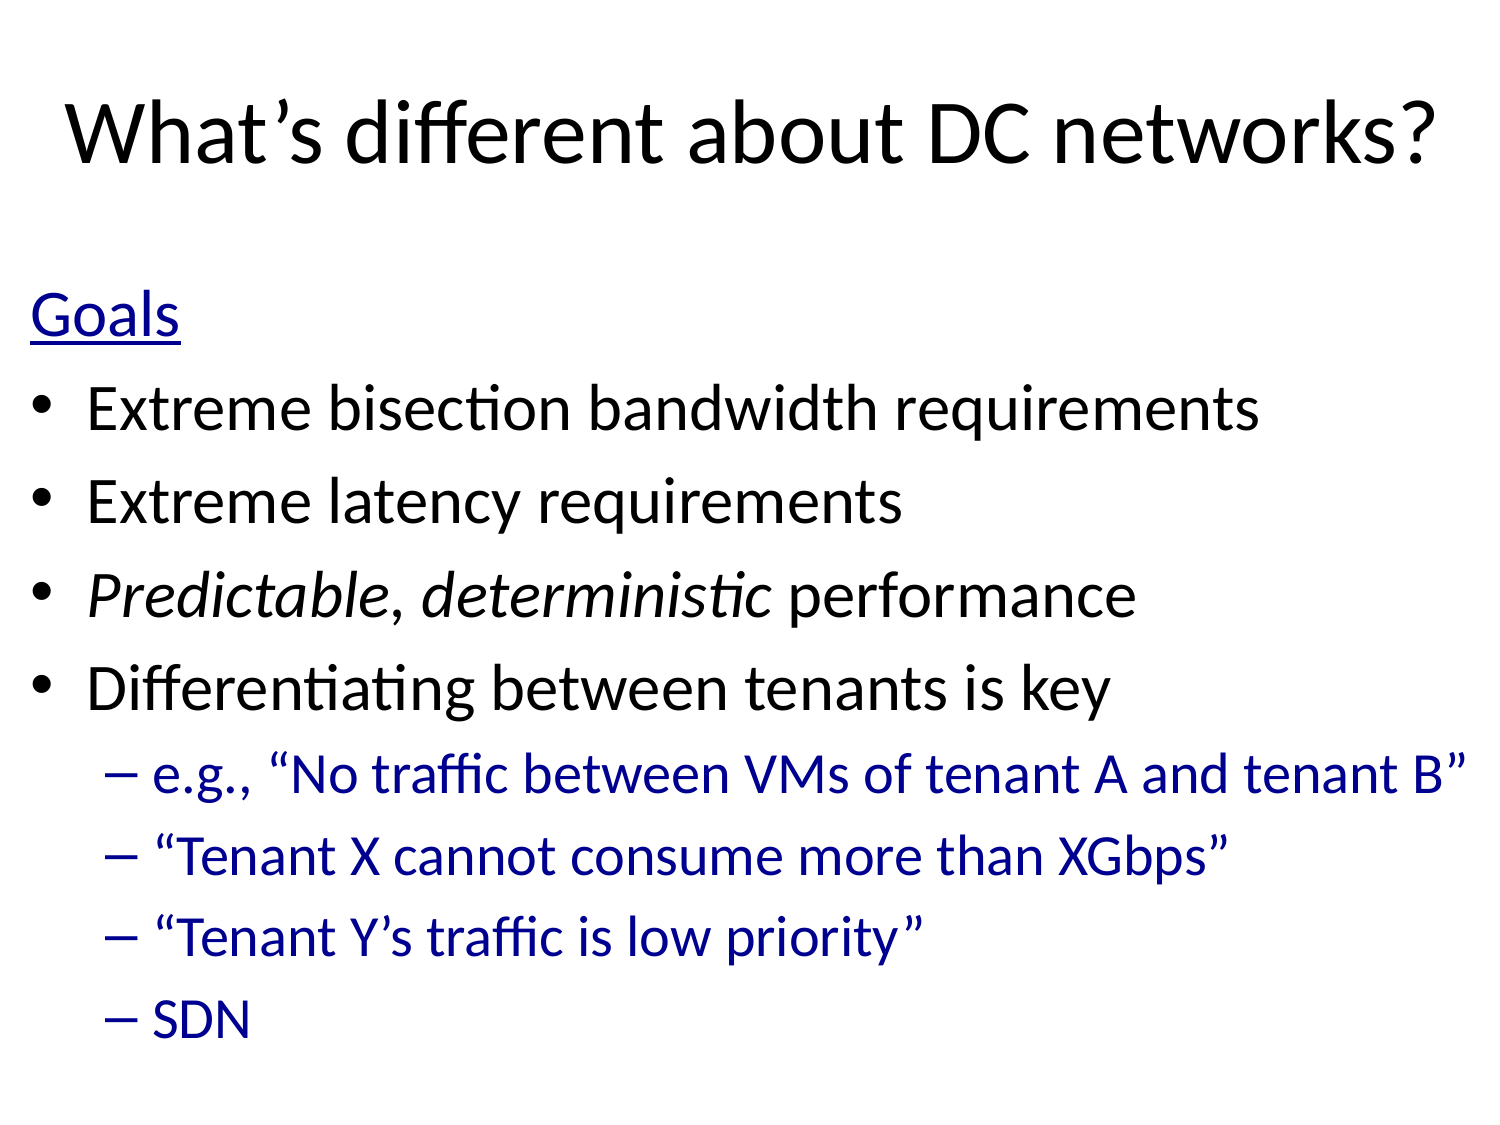

# What’s different about DC networks?
Goals
Extreme bisection bandwidth requirements
Extreme latency requirements
Predictable, deterministic performance
Differentiating between tenants is key
e.g., “No traffic between VMs of tenant A and tenant B”
“Tenant X cannot consume more than XGbps”
“Tenant Y’s traffic is low priority”
SDN